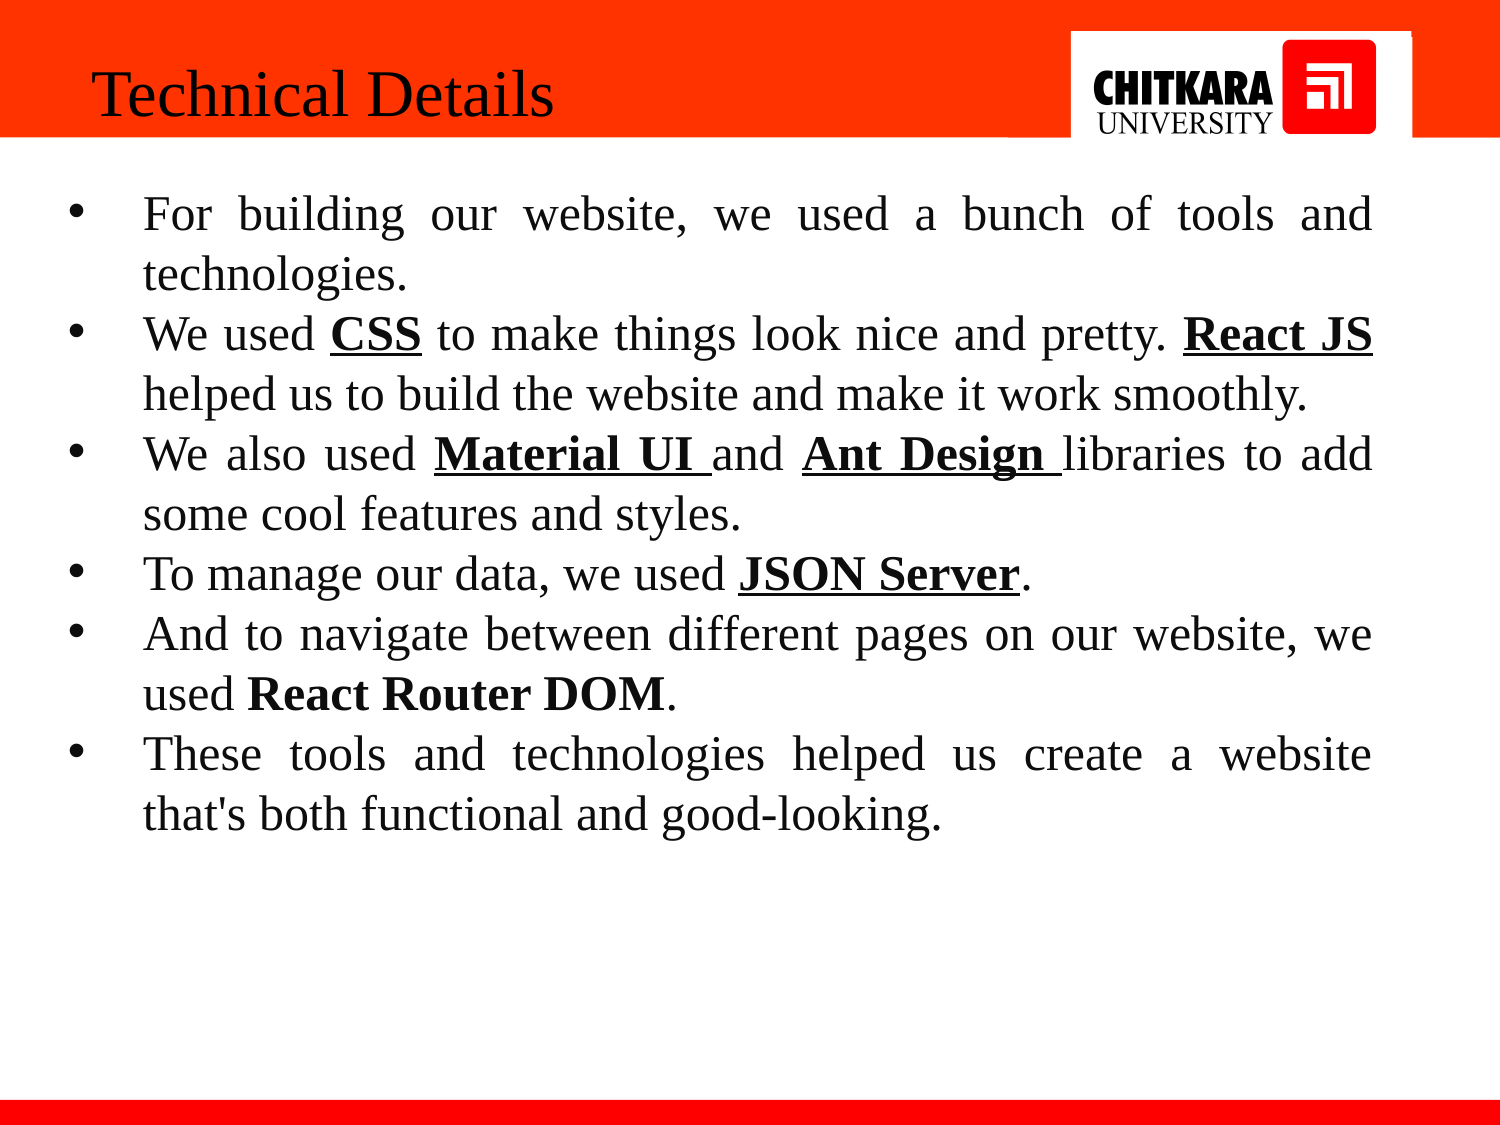

Technical Details
For building our website, we used a bunch of tools and technologies.
We used CSS to make things look nice and pretty. React JS helped us to build the website and make it work smoothly.
We also used Material UI and Ant Design libraries to add some cool features and styles.
To manage our data, we used JSON Server.
And to navigate between different pages on our website, we used React Router DOM.
These tools and technologies helped us create a website that's both functional and good-looking.